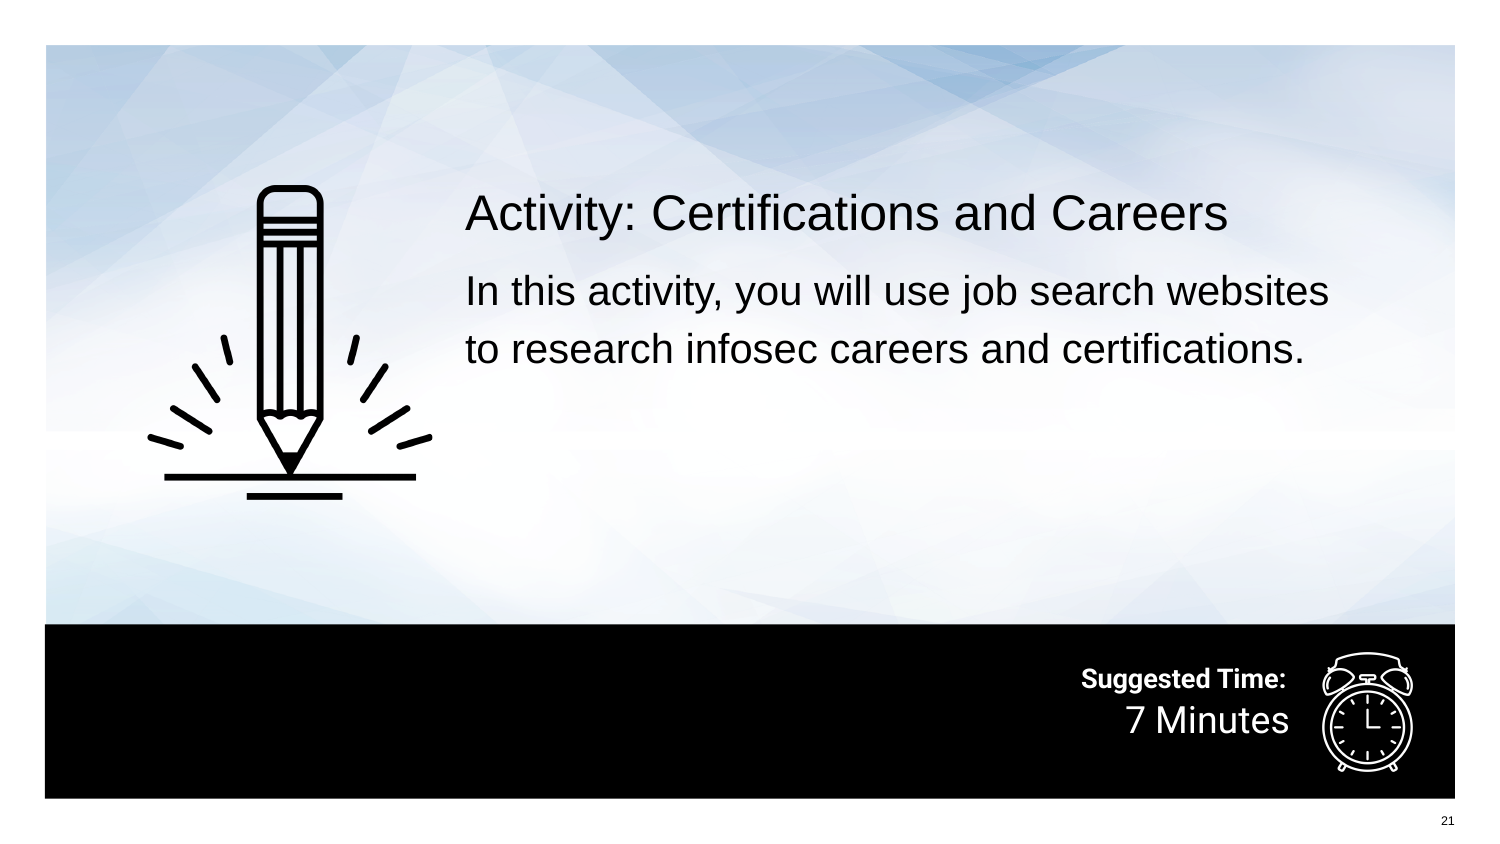

Activity: Certifications and Careers
In this activity, you will use job search websites
to research infosec careers and certifications.

# 7 Minutes
21